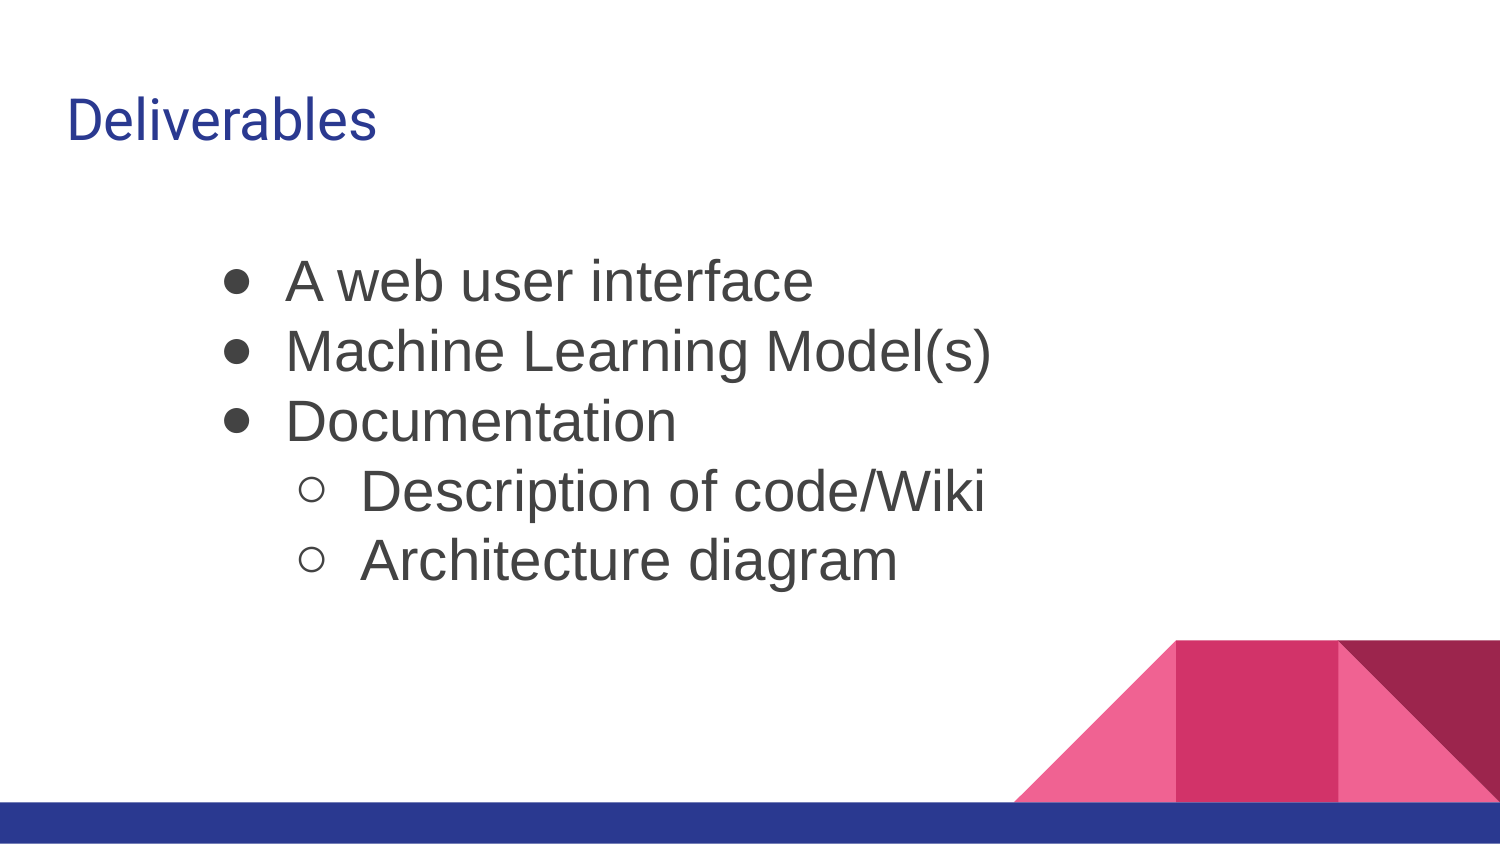

# Deliverables
A web user interface
Machine Learning Model(s)
Documentation
Description of code/Wiki
Architecture diagram